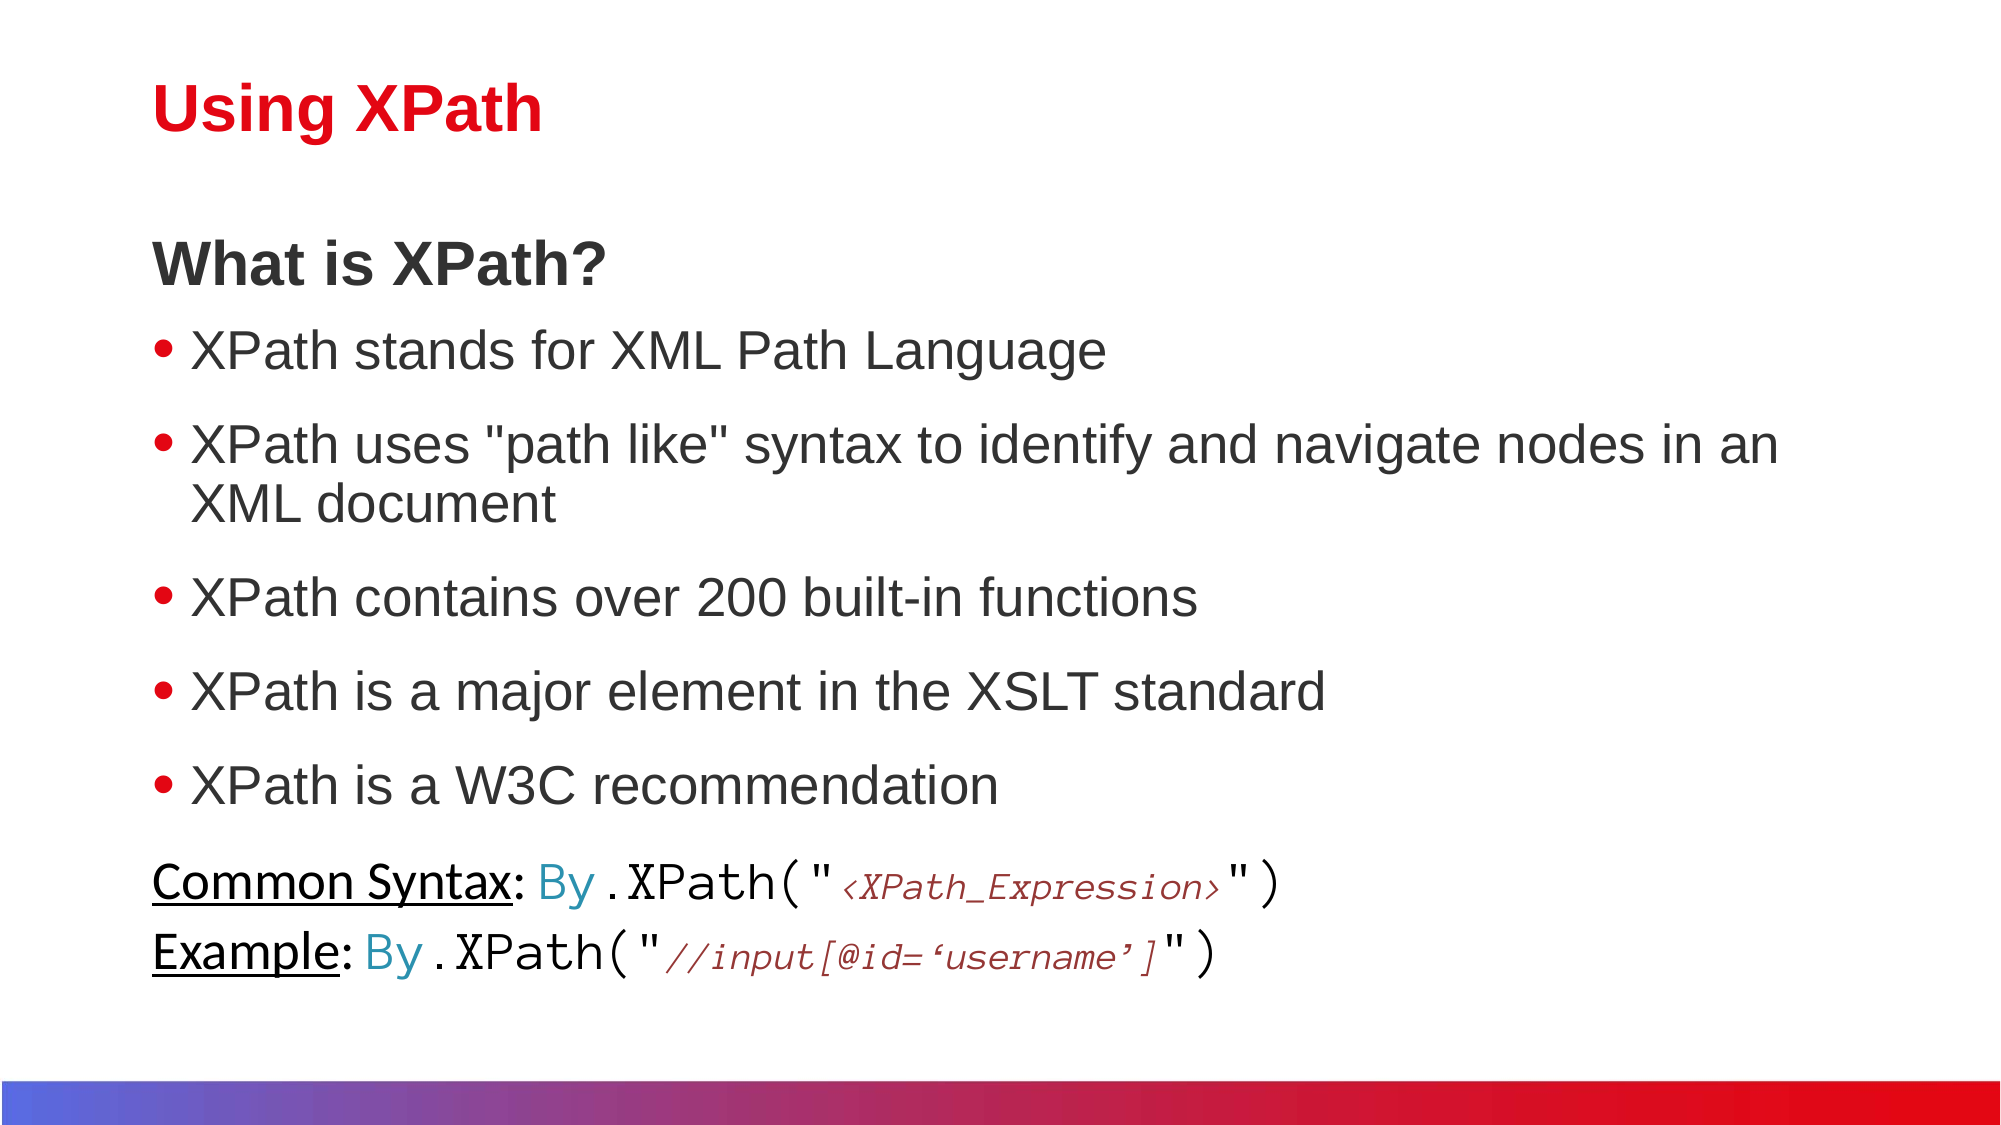

# Using XPath
What is XPath?
XPath stands for XML Path Language
XPath uses "path like" syntax to identify and navigate nodes in an XML document
XPath contains over 200 built-in functions
XPath is a major element in the XSLT standard
XPath is a W3C recommendation
Common Syntax: By.XPath("<XPath_Expression>")
Example: By.XPath("//input[@id=‘username’]")